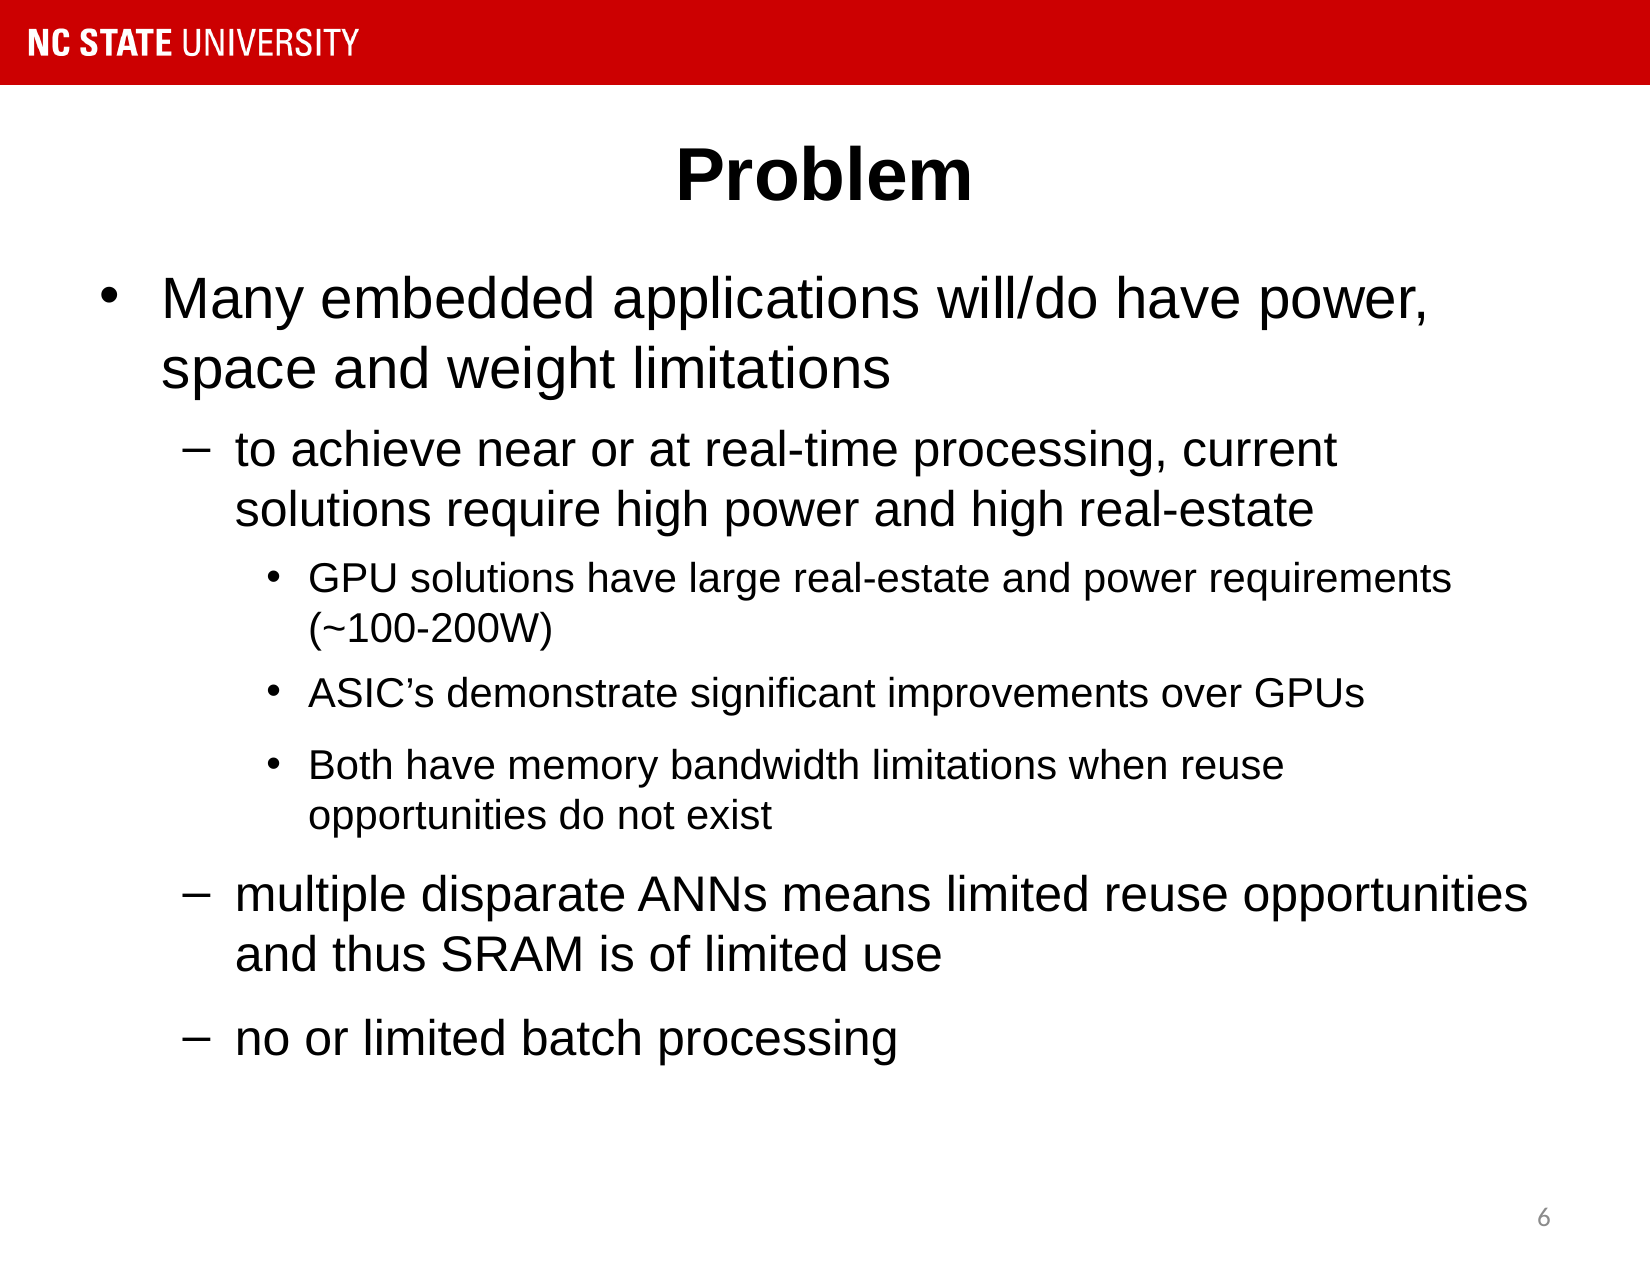

# Problem
Many embedded applications will/do have power, space and weight limitations
to achieve near or at real-time processing, current solutions require high power and high real-estate
GPU solutions have large real-estate and power requirements (~100-200W)
ASIC’s demonstrate significant improvements over GPUs
Both have memory bandwidth limitations when reuse opportunities do not exist
multiple disparate ANNs means limited reuse opportunities and thus SRAM is of limited use
no or limited batch processing
6